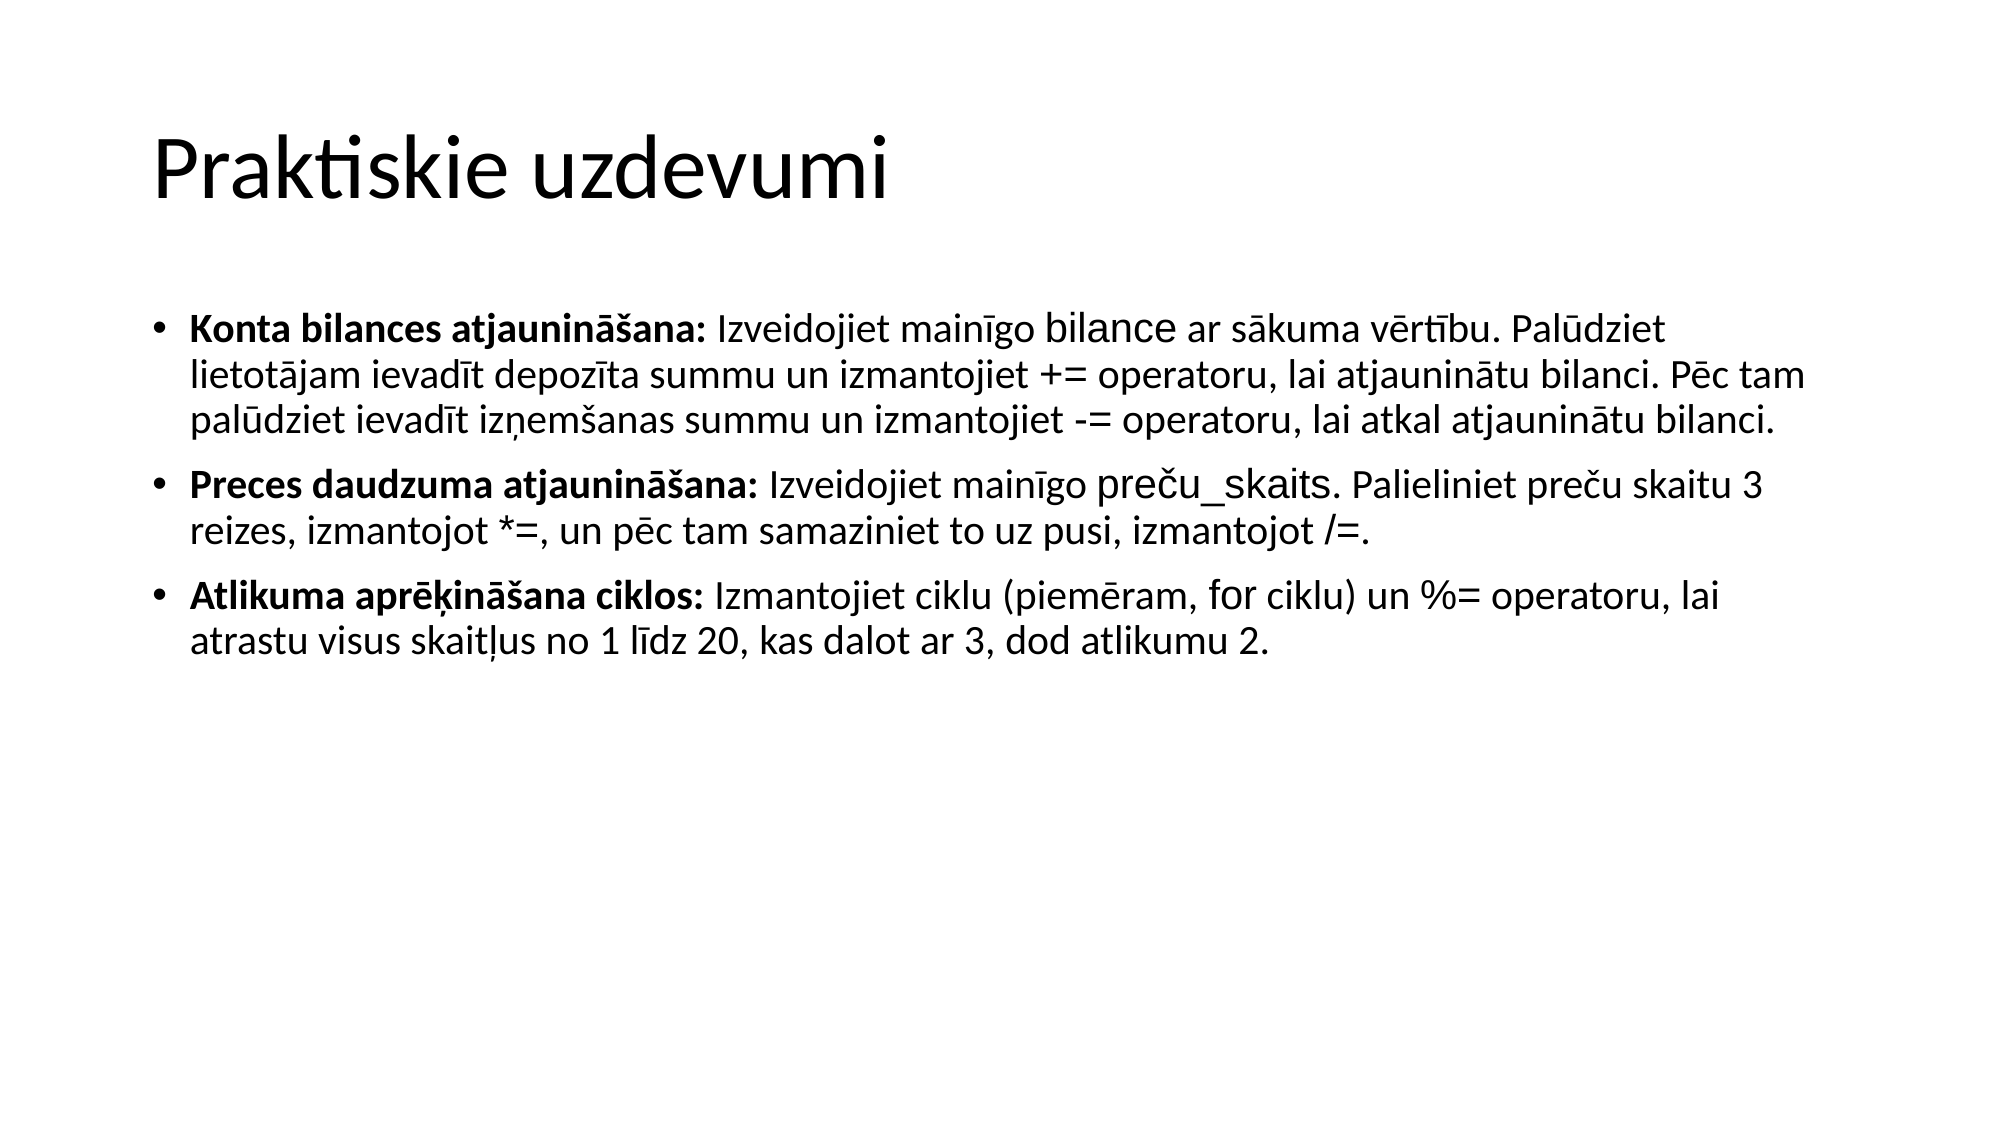

# Praktiskie uzdevumi
Konta bilances atjaunināšana: Izveidojiet mainīgo bilance ar sākuma vērtību. Palūdziet lietotājam ievadīt depozīta summu un izmantojiet += operatoru, lai atjauninātu bilanci. Pēc tam palūdziet ievadīt izņemšanas summu un izmantojiet -= operatoru, lai atkal atjauninātu bilanci.
Preces daudzuma atjaunināšana: Izveidojiet mainīgo preču_skaits. Palieliniet preču skaitu 3 reizes, izmantojot *=, un pēc tam samaziniet to uz pusi, izmantojot /=.
Atlikuma aprēķināšana ciklos: Izmantojiet ciklu (piemēram, for ciklu) un %= operatoru, lai atrastu visus skaitļus no 1 līdz 20, kas dalot ar 3, dod atlikumu 2.